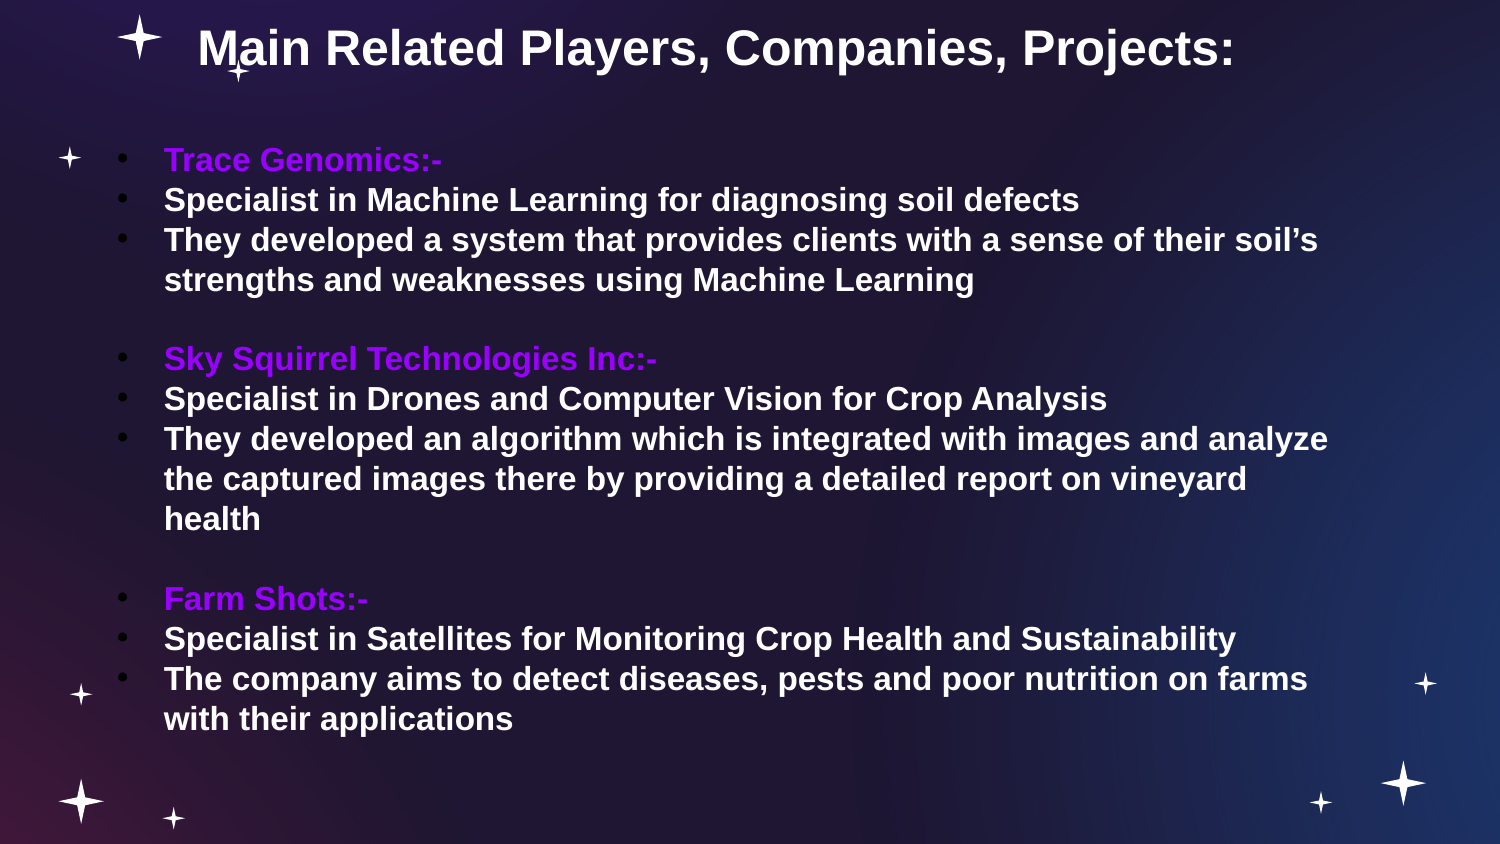

# Main Related Players, Companies, Projects:
Trace Genomics:-
Specialist in Machine Learning for diagnosing soil defects
They developed a system that provides clients with a sense of their soil’s strengths and weaknesses using Machine Learning

Sky Squirrel Technologies Inc:-
Specialist in Drones and Computer Vision for Crop Analysis
They developed an algorithm which is integrated with images and analyze the captured images there by providing a detailed report on vineyard health

Farm Shots:-
Specialist in Satellites for Monitoring Crop Health and Sustainability
The company aims to detect diseases, pests and poor nutrition on farms with their applications